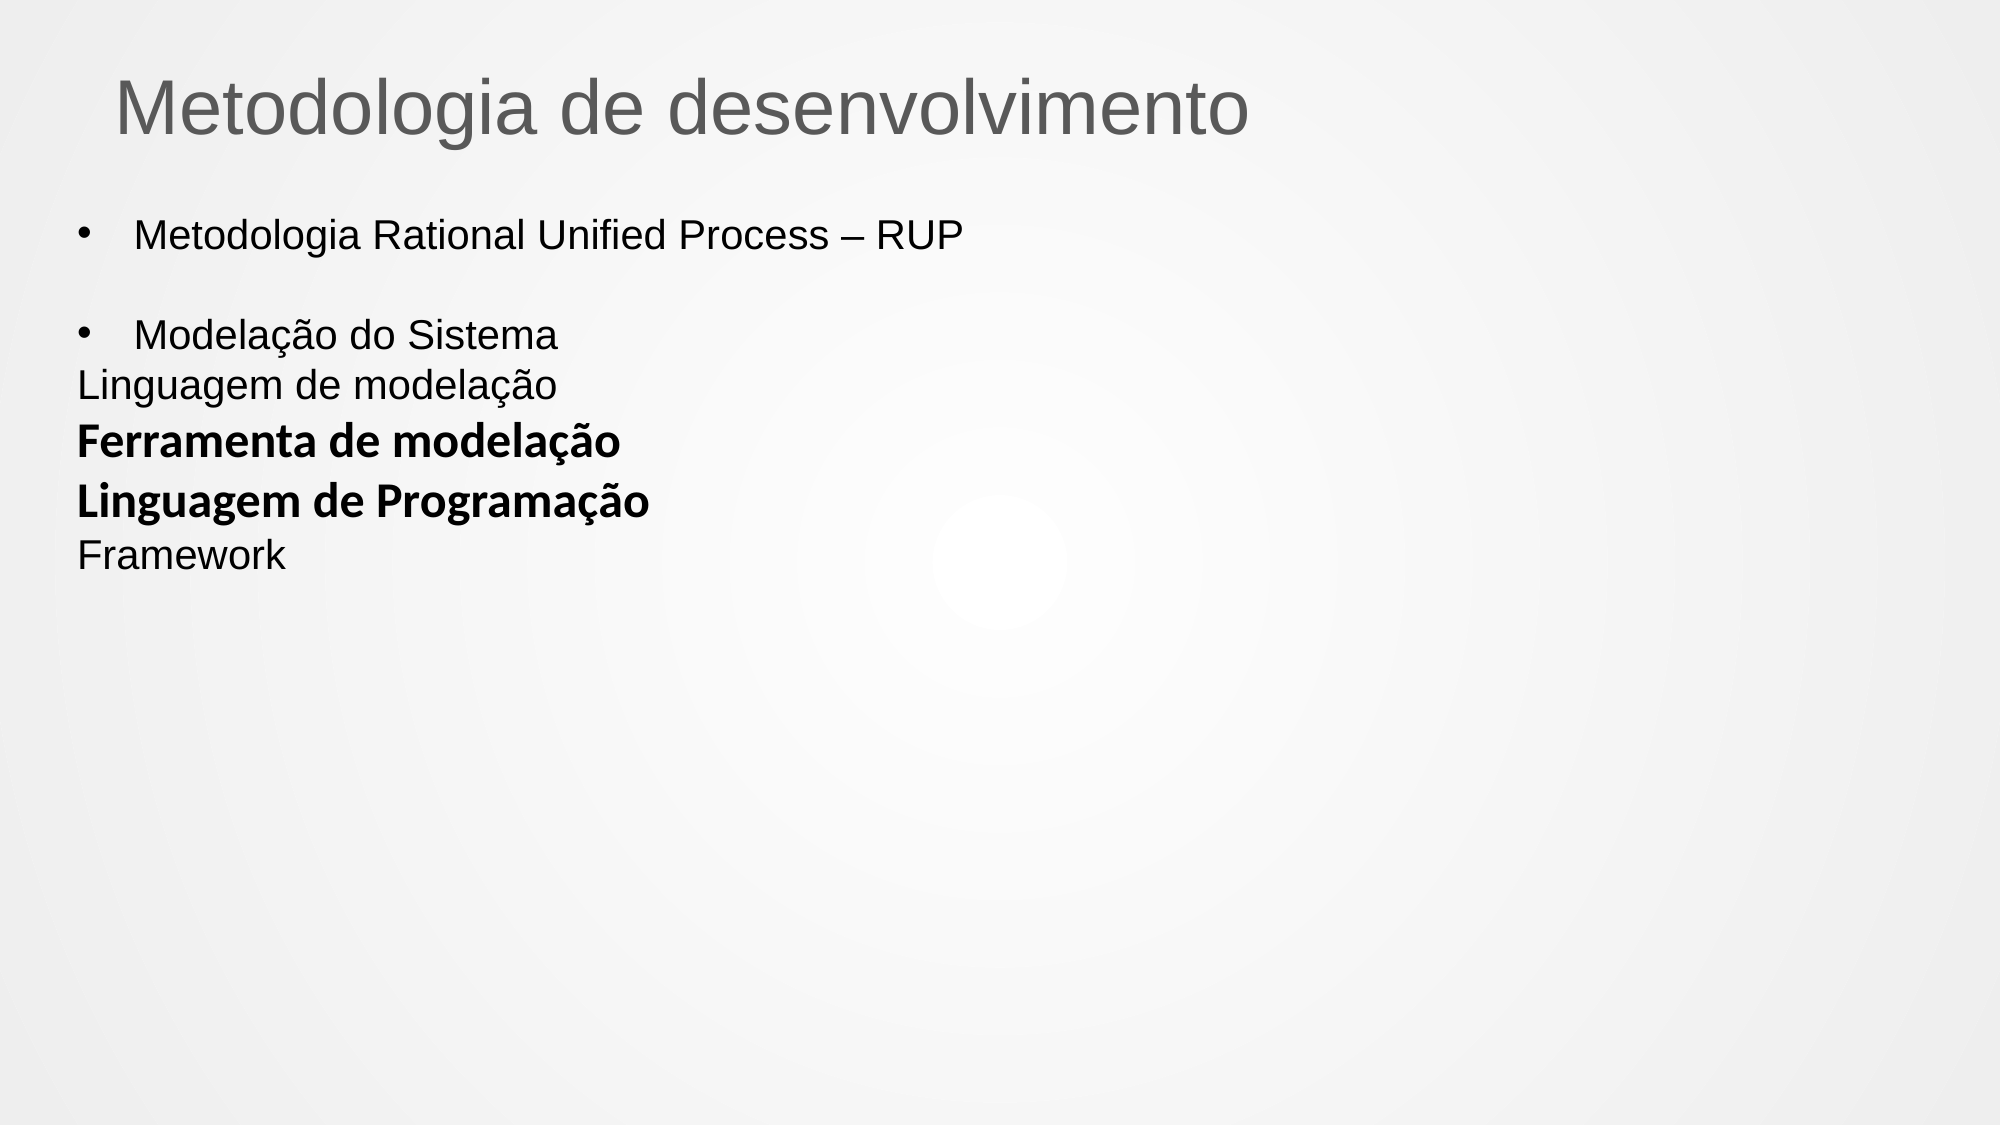

# Metodologia de desenvolvimento
Metodologia Rational Unified Process – RUP

Modelação do Sistema
Linguagem de modelação
Ferramenta de modelação
Linguagem de Programação
Framework